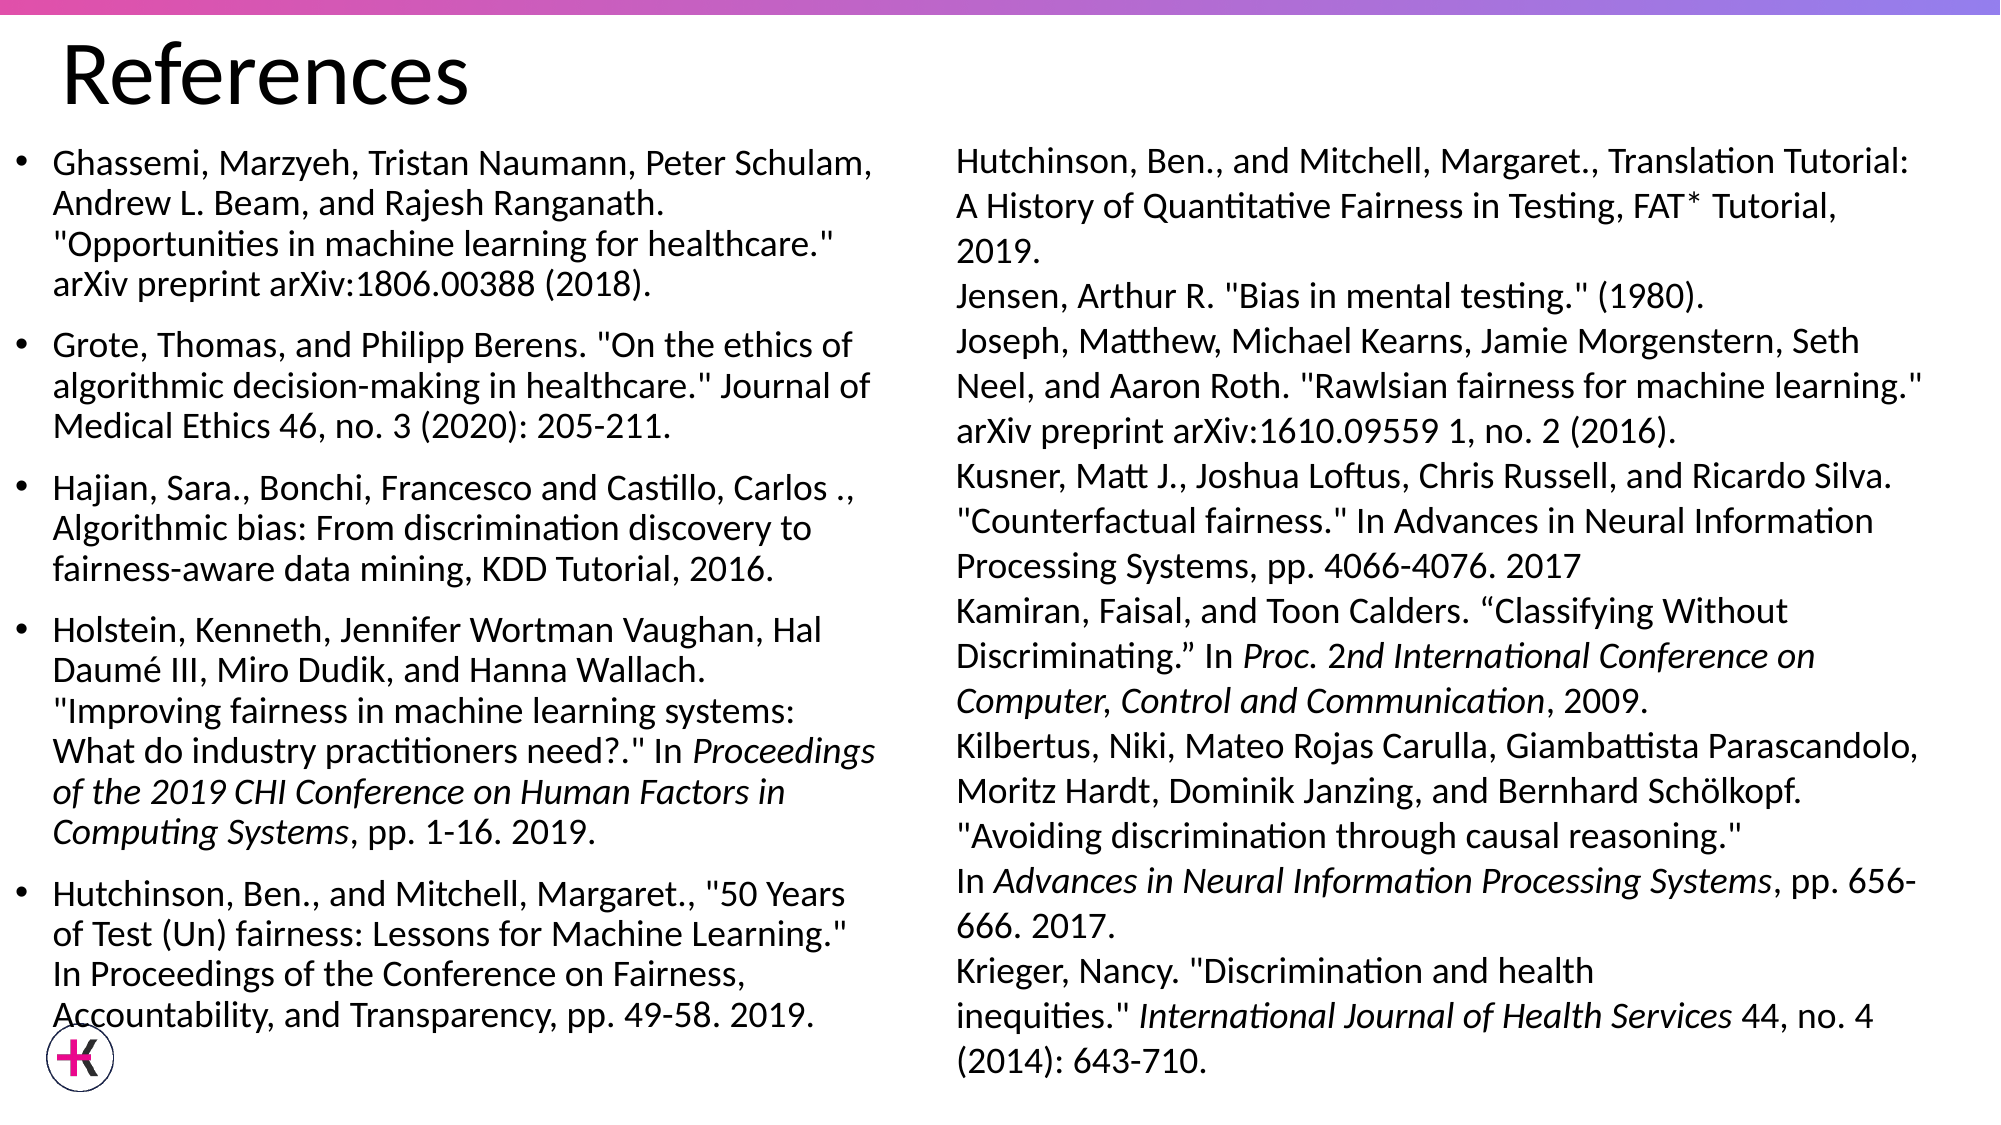

# References
Hutchinson, Ben., and Mitchell, Margaret., Translation Tutorial: A History of Quantitative Fairness in Testing, FAT* Tutorial, 2019.
Jensen, Arthur R. "Bias in mental testing." (1980).
Joseph, Matthew, Michael Kearns, Jamie Morgenstern, Seth Neel, and Aaron Roth. "Rawlsian fairness for machine learning." arXiv preprint arXiv:1610.09559 1, no. 2 (2016).
Kusner, Matt J., Joshua Loftus, Chris Russell, and Ricardo Silva. "Counterfactual fairness." In Advances in Neural Information Processing Systems, pp. 4066-4076. 2017
Kamiran, Faisal, and Toon Calders. “Classifying Without Discriminating.” In Proc. 2nd International Conference on Computer, Control and Communication, 2009.
Kilbertus, Niki, Mateo Rojas Carulla, Giambattista Parascandolo, Moritz Hardt, Dominik Janzing, and Bernhard Schölkopf. "Avoiding discrimination through causal reasoning." In Advances in Neural Information Processing Systems, pp. 656-666. 2017.
Krieger, Nancy. "Discrimination and health inequities." International Journal of Health Services 44, no. 4 (2014): 643-710.
Ghassemi, Marzyeh, Tristan Naumann, Peter Schulam, Andrew L. Beam, and Rajesh Ranganath. "Opportunities in machine learning for healthcare." arXiv preprint arXiv:1806.00388 (2018).
Grote, Thomas, and Philipp Berens. "On the ethics of algorithmic decision-making in healthcare." Journal of Medical Ethics 46, no. 3 (2020): 205-211.
Hajian, Sara., Bonchi, Francesco and Castillo, Carlos ., Algorithmic bias: From discrimination discovery to fairness-aware data mining, KDD Tutorial, 2016.
Holstein, Kenneth, Jennifer Wortman Vaughan, Hal Daumé III, Miro Dudik, and Hanna Wallach. "Improving fairness in machine learning systems: What do industry practitioners need?." In Proceedings of the 2019 CHI Conference on Human Factors in Computing Systems, pp. 1-16. 2019.
Hutchinson, Ben., and Mitchell, Margaret., "50 Years of Test (Un) fairness: Lessons for Machine Learning." In Proceedings of the Conference on Fairness, Accountability, and Transparency, pp. 49-58. 2019.